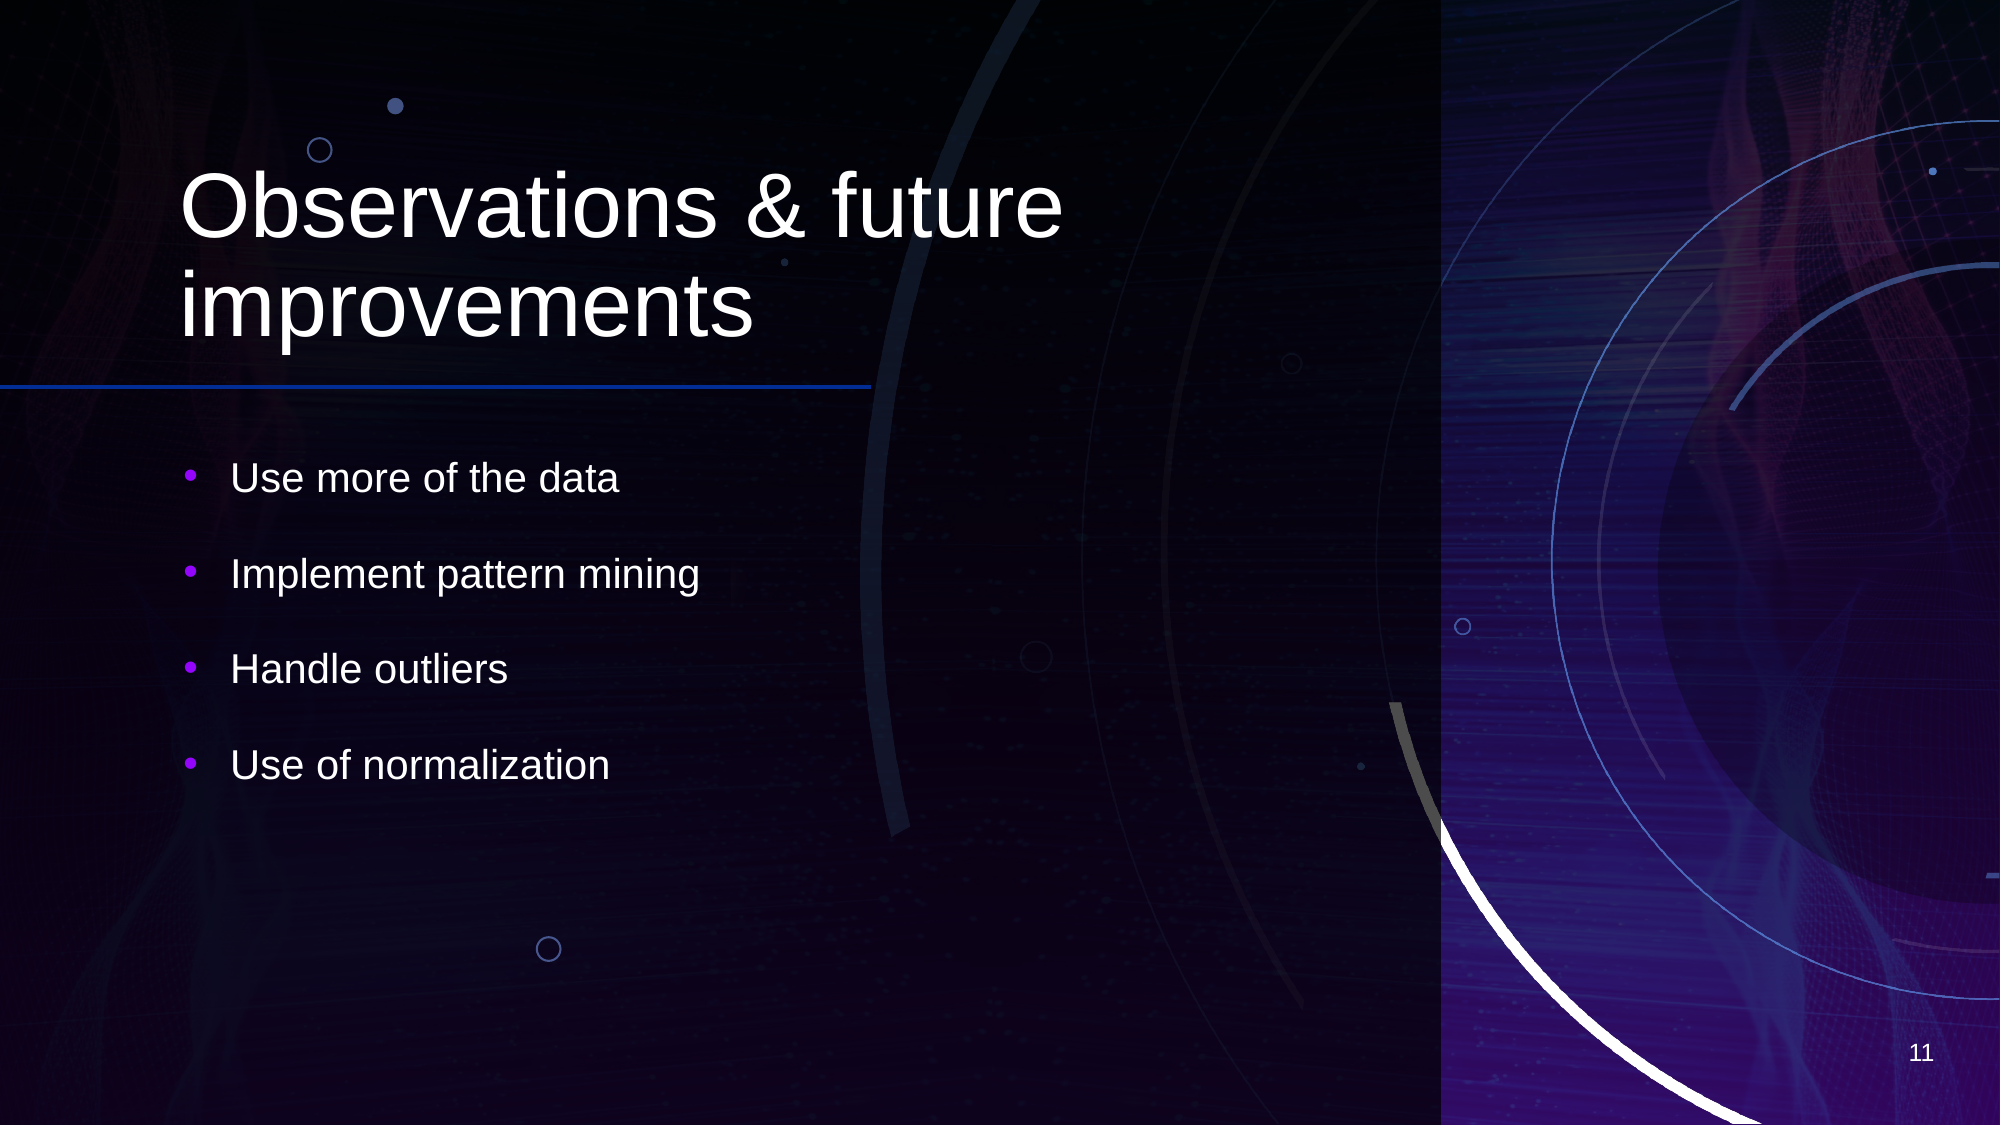

# Observations & future improvements
Use more of the data
Implement pattern mining
Handle outliers
Use of normalization
11